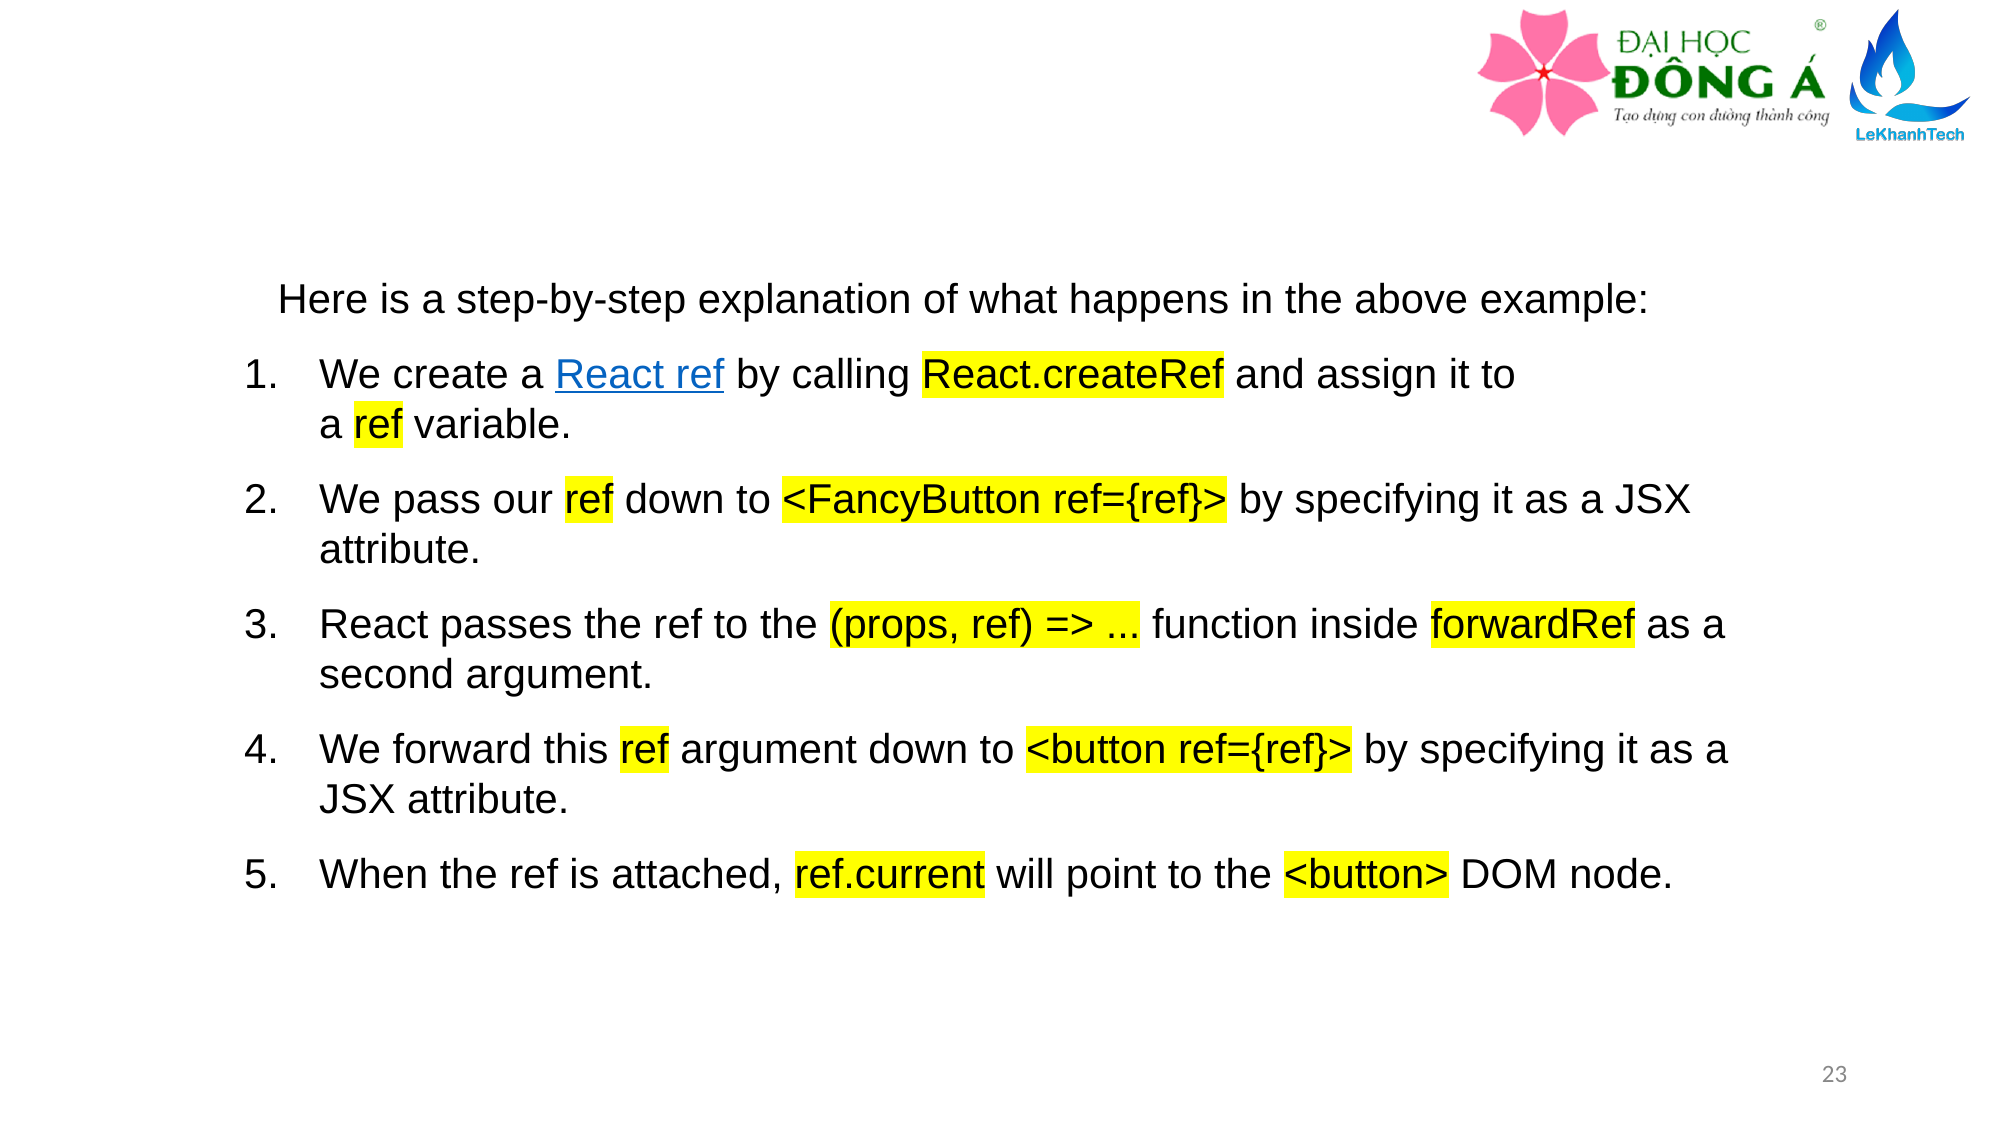

Here is a step-by-step explanation of what happens in the above example:
We create a React ref by calling React.createRef and assign it to a ref variable.
We pass our ref down to <FancyButton ref={ref}> by specifying it as a JSX attribute.
React passes the ref to the (props, ref) => ... function inside forwardRef as a second argument.
We forward this ref argument down to <button ref={ref}> by specifying it as a JSX attribute.
When the ref is attached, ref.current will point to the <button> DOM node.
23